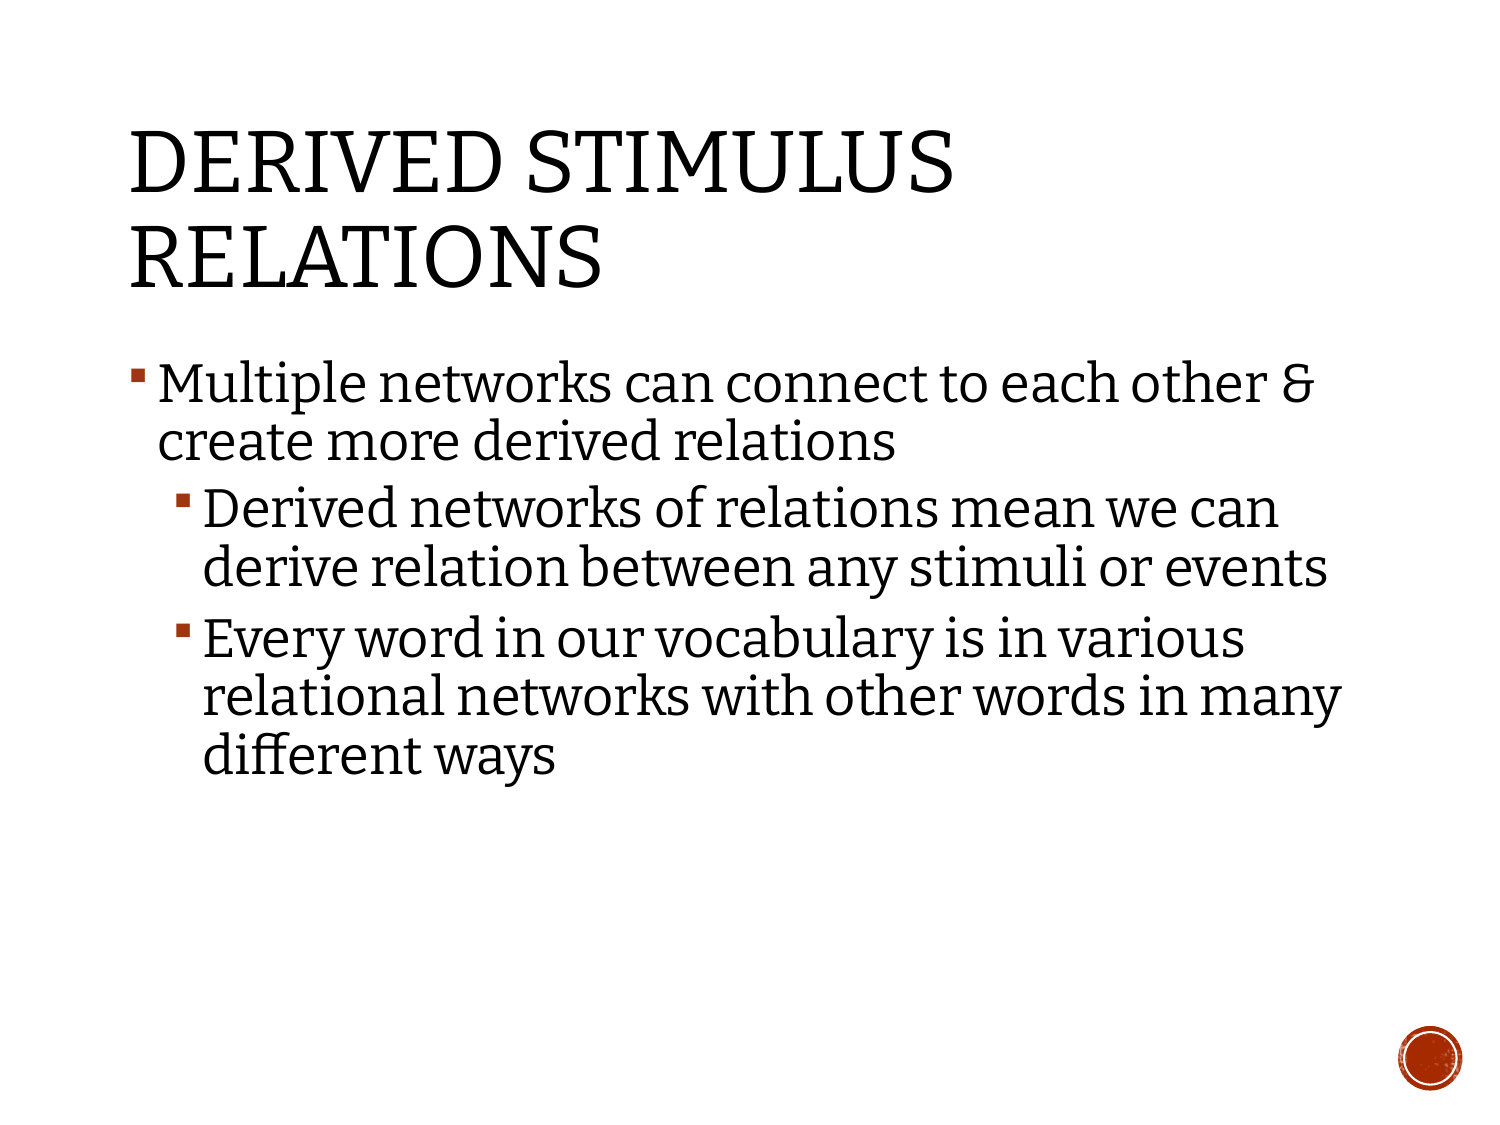

# Derived Stimulus Relations
Multiple networks can connect to each other & create more derived relations
Derived networks of relations mean we can derive relation between any stimuli or events
Every word in our vocabulary is in various relational networks with other words in many different ways